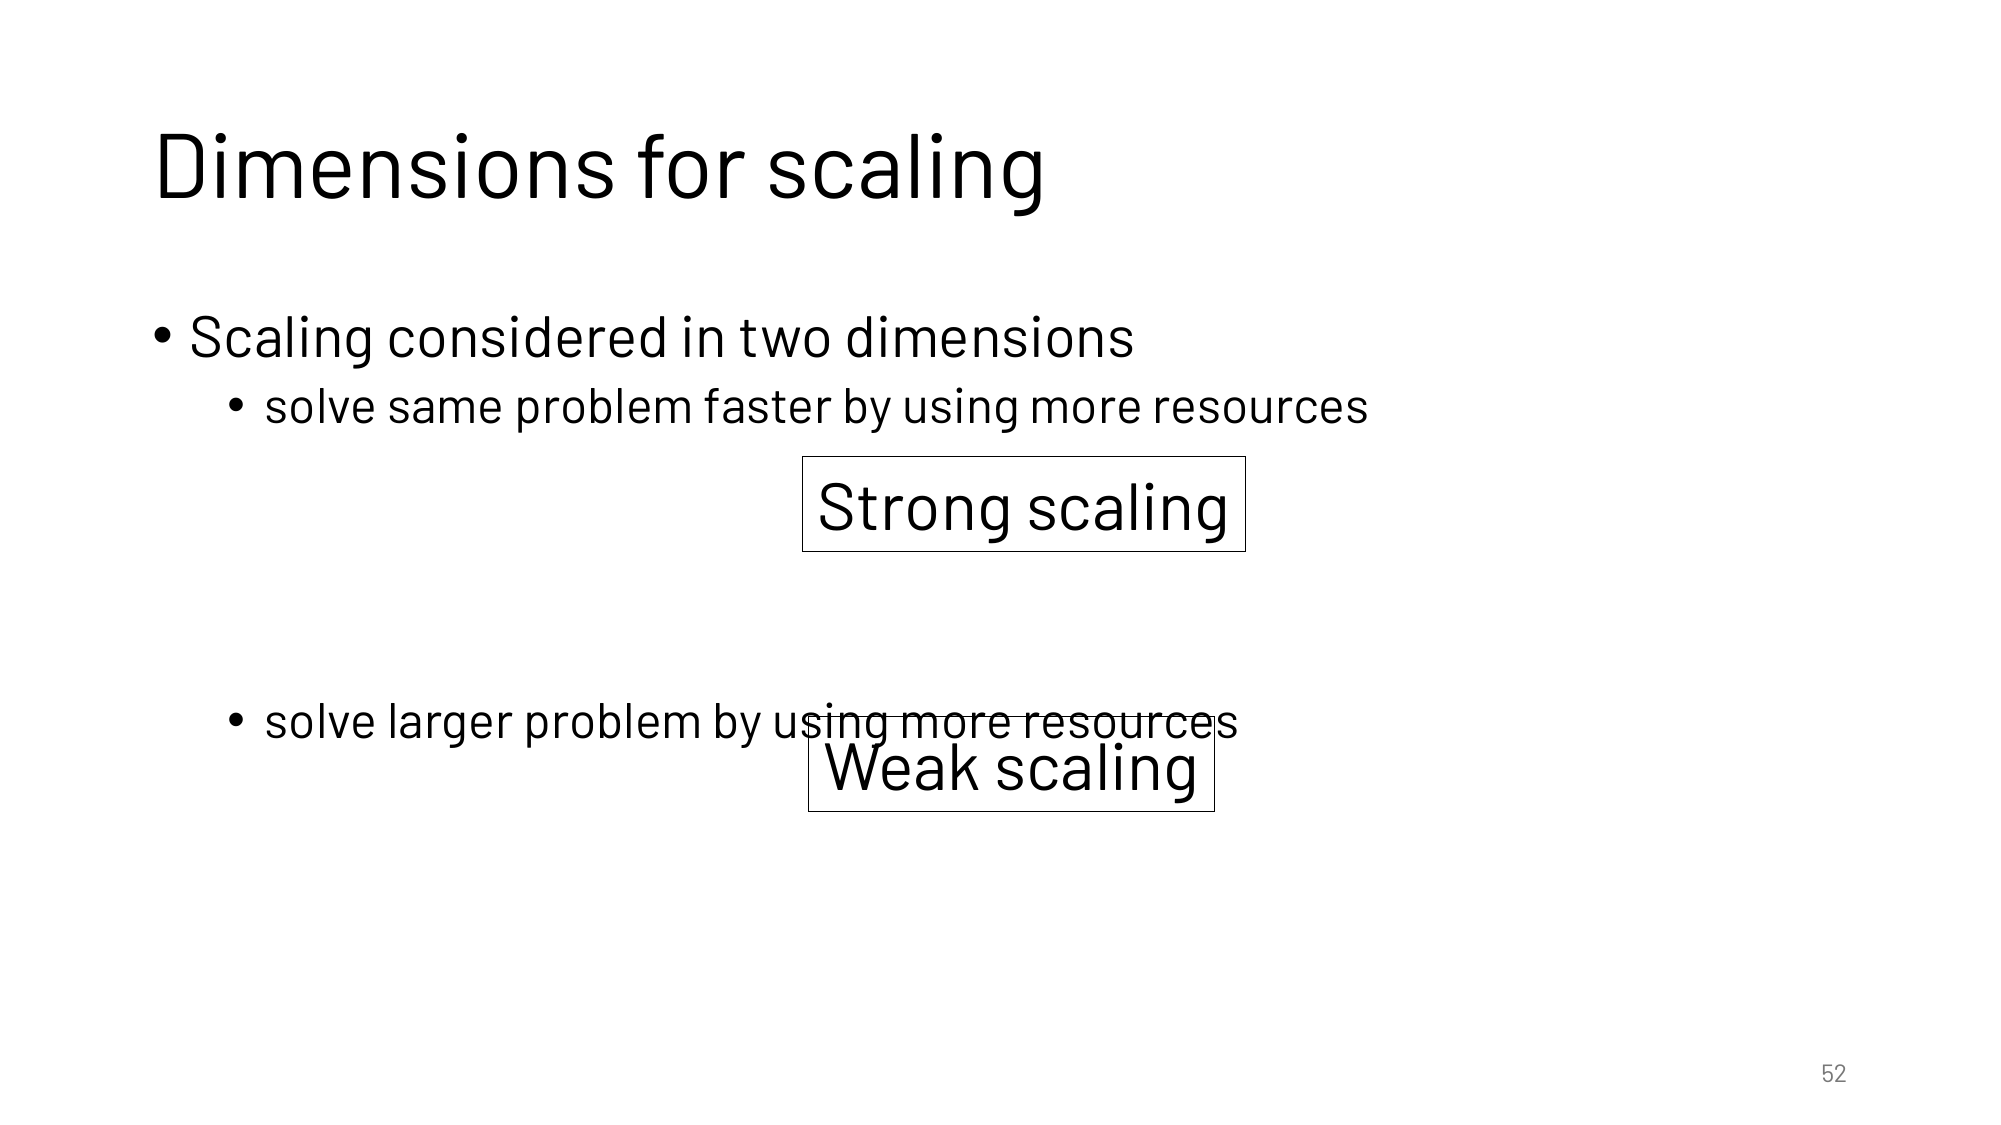

# Dimensions for scaling
Scaling considered in two dimensions
solve same problem faster by using more resources

solve larger problem by using more resources
Strong scaling
Weak scaling
52